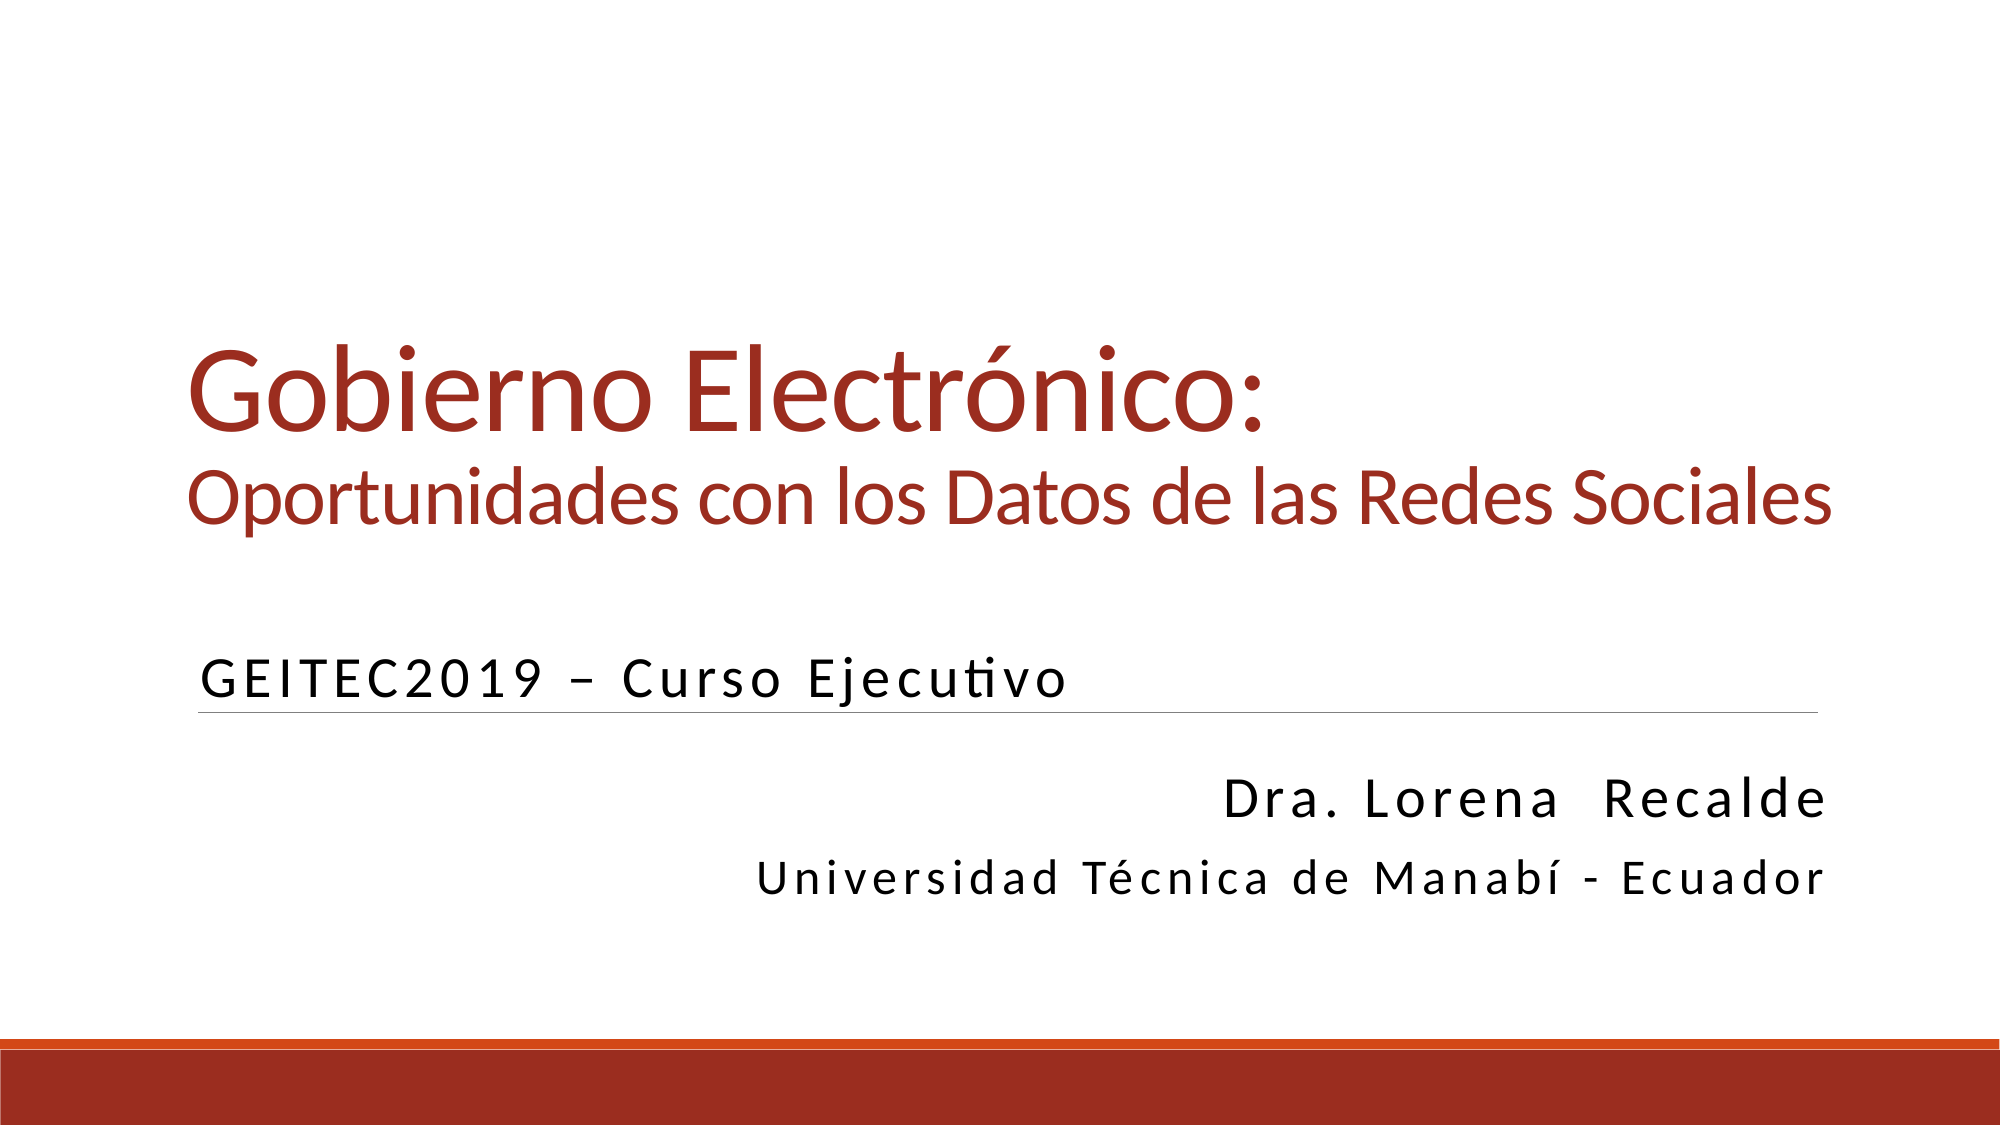

# Gobierno Electrónico: Oportunidades con los Datos de las Redes Sociales
GEITEC2019 – Curso Ejecutivo
Dra. Lorena  Recalde
Universidad Técnica de Manabí - Ecuador